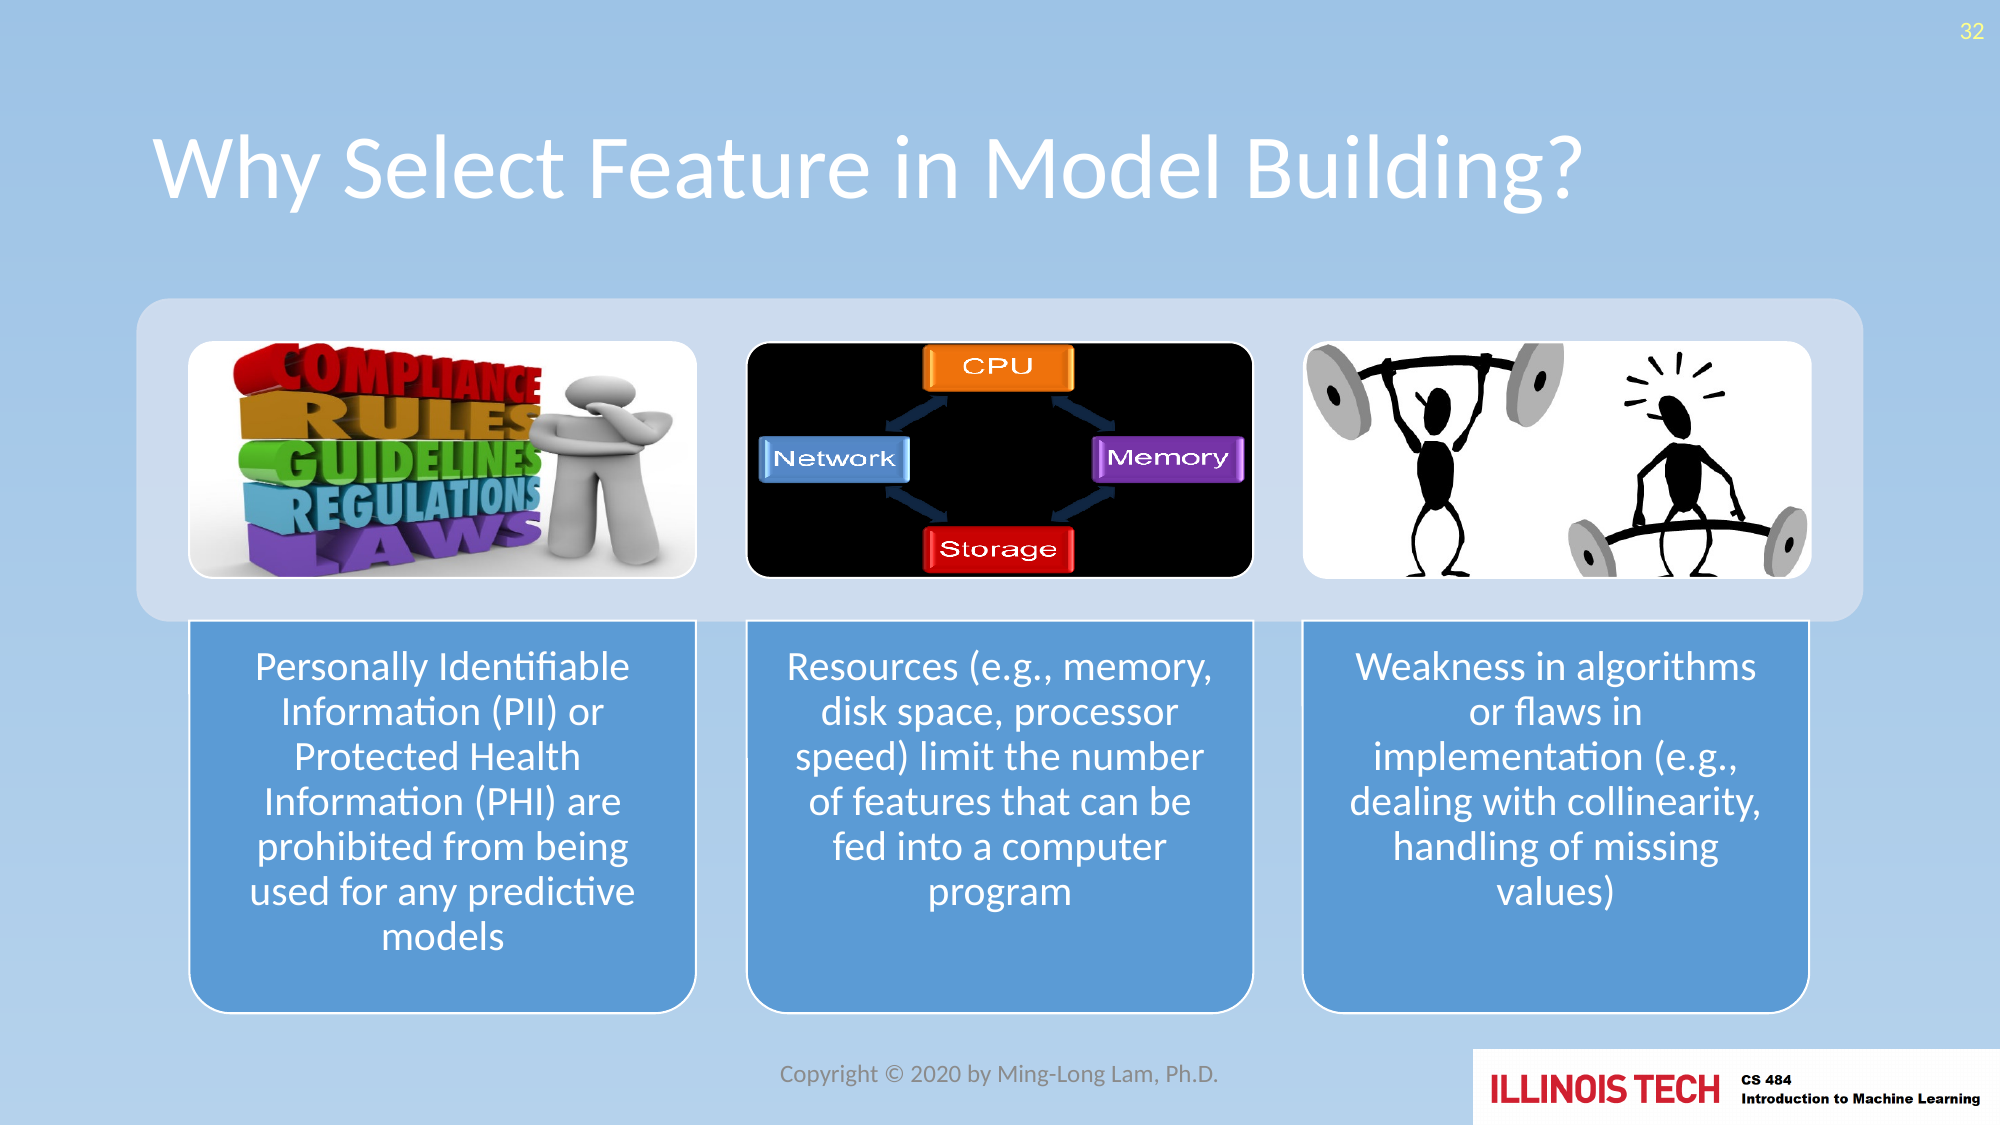

32
# Why Select Feature in Model Building?
Personally Identifiable Information (PII) or Protected Health  Information (PHI) are prohibited from being used for any predictive models
Resources (e.g., memory, disk space, processor speed) limit the number of features that can be fed into a computer program
Weakness in algorithms or flaws in implementation (e.g., dealing with collinearity, handling of missing values)
Copyright © 2020 by Ming-Long Lam, Ph.D.